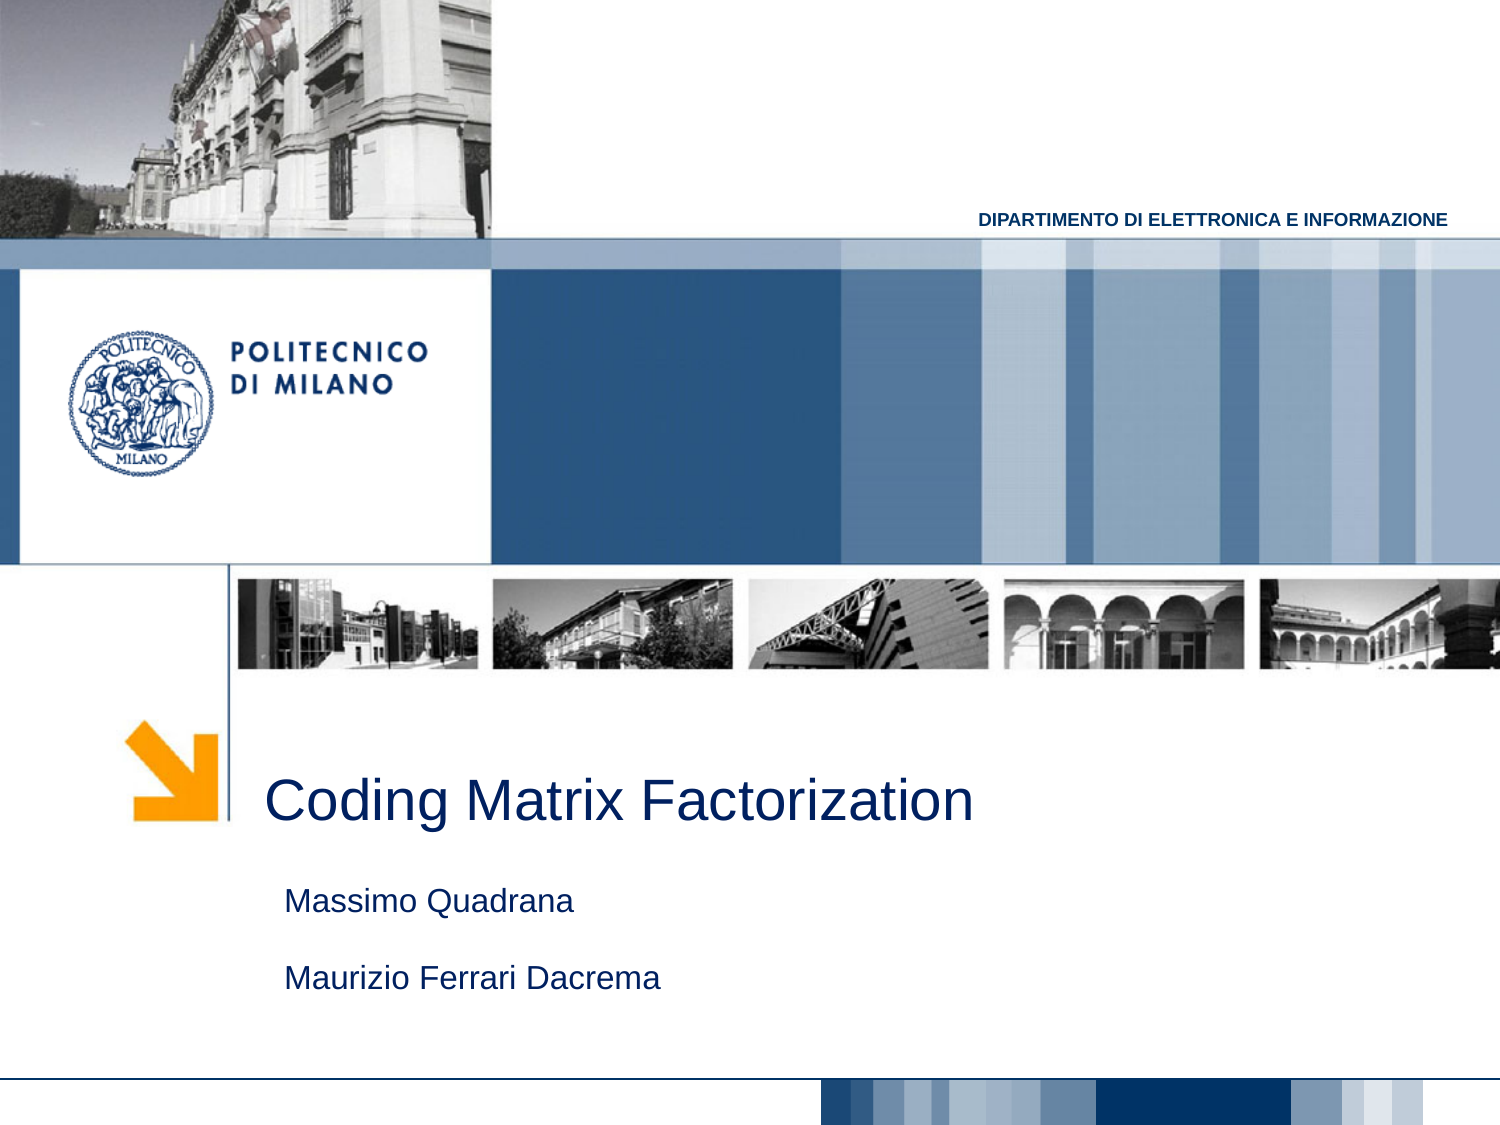

#
Coding Matrix Factorization

Massimo Quadrana

Maurizio Ferrari Dacrema